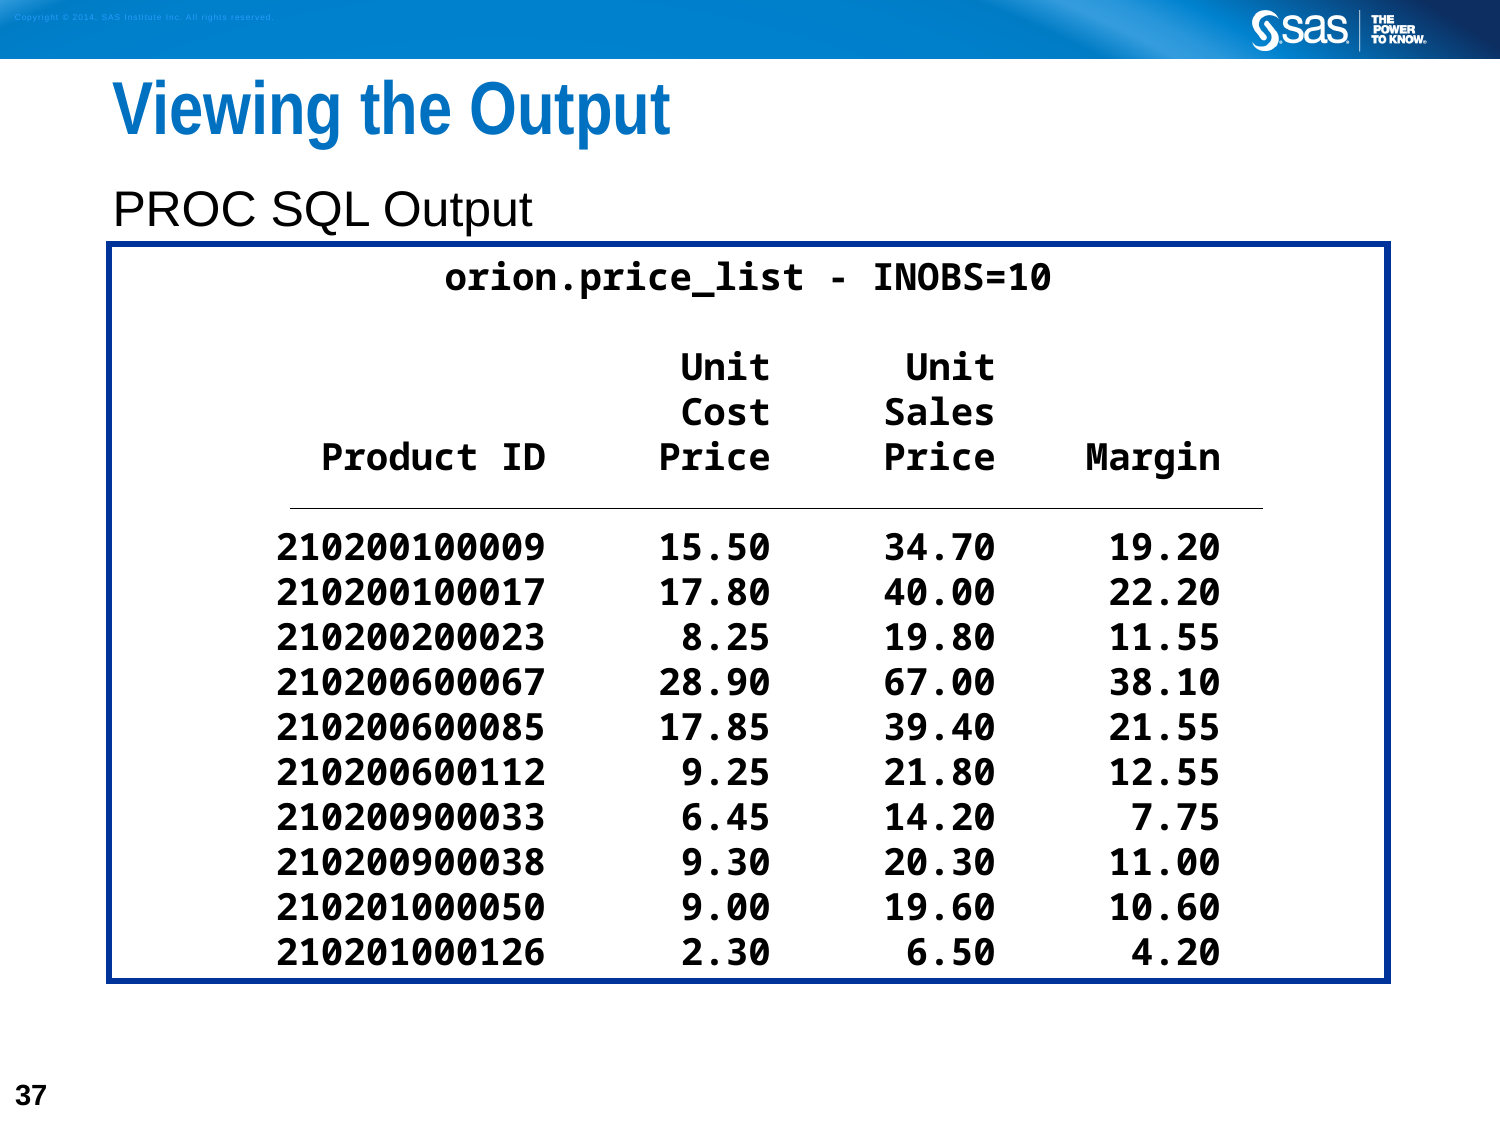

# Viewing the Output
PROC SQL Output
orion.price_list - INOBS=10

        Unit      Unit
        Cost     Sales
  Product ID     Price     Price    Margin
ƒƒƒƒƒƒƒƒƒƒƒƒƒƒƒƒƒƒƒƒƒƒƒƒƒƒƒƒƒƒƒƒƒƒƒƒƒƒƒƒƒƒ
210200100009     15.50     34.70     19.20
210200100017     17.80     40.00     22.20
210200200023      8.25     19.80     11.55
210200600067     28.90     67.00     38.10
210200600085     17.85     39.40     21.55
210200600112      9.25     21.80     12.55
210200900033      6.45     14.20      7.75
210200900038      9.30     20.30     11.00
210201000050      9.00     19.60     10.60
210201000126      2.30      6.50      4.20